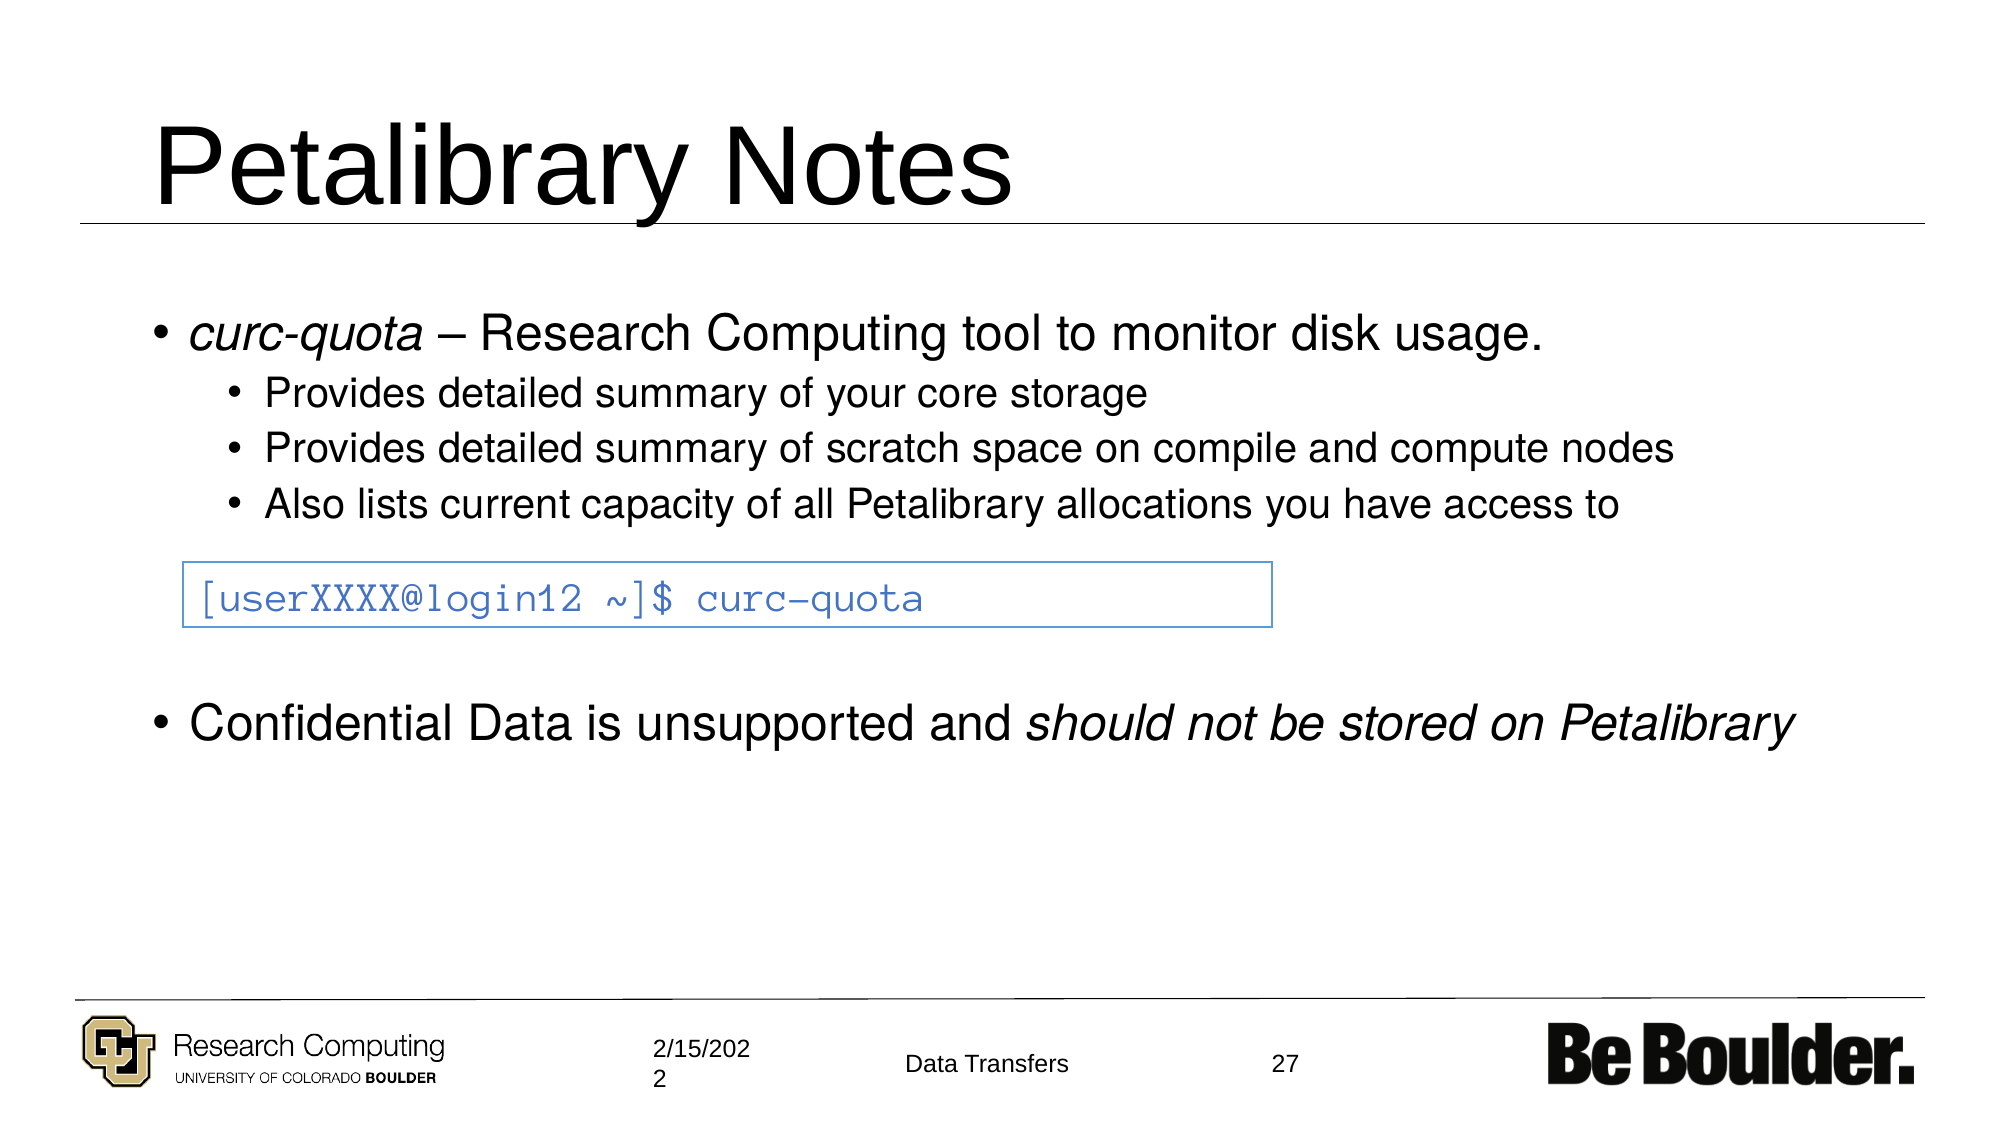

# Petalibrary Notes
curc-quota – Research Computing tool to monitor disk usage.
Provides detailed summary of your core storage
Provides detailed summary of scratch space on compile and compute nodes
Also lists current capacity of all Petalibrary allocations you have access to

Confidential Data is unsupported and should not be stored on Petalibrary

[userXXXX@login12 ~]$ curc-quota
2/15/2022
27
Data Transfers